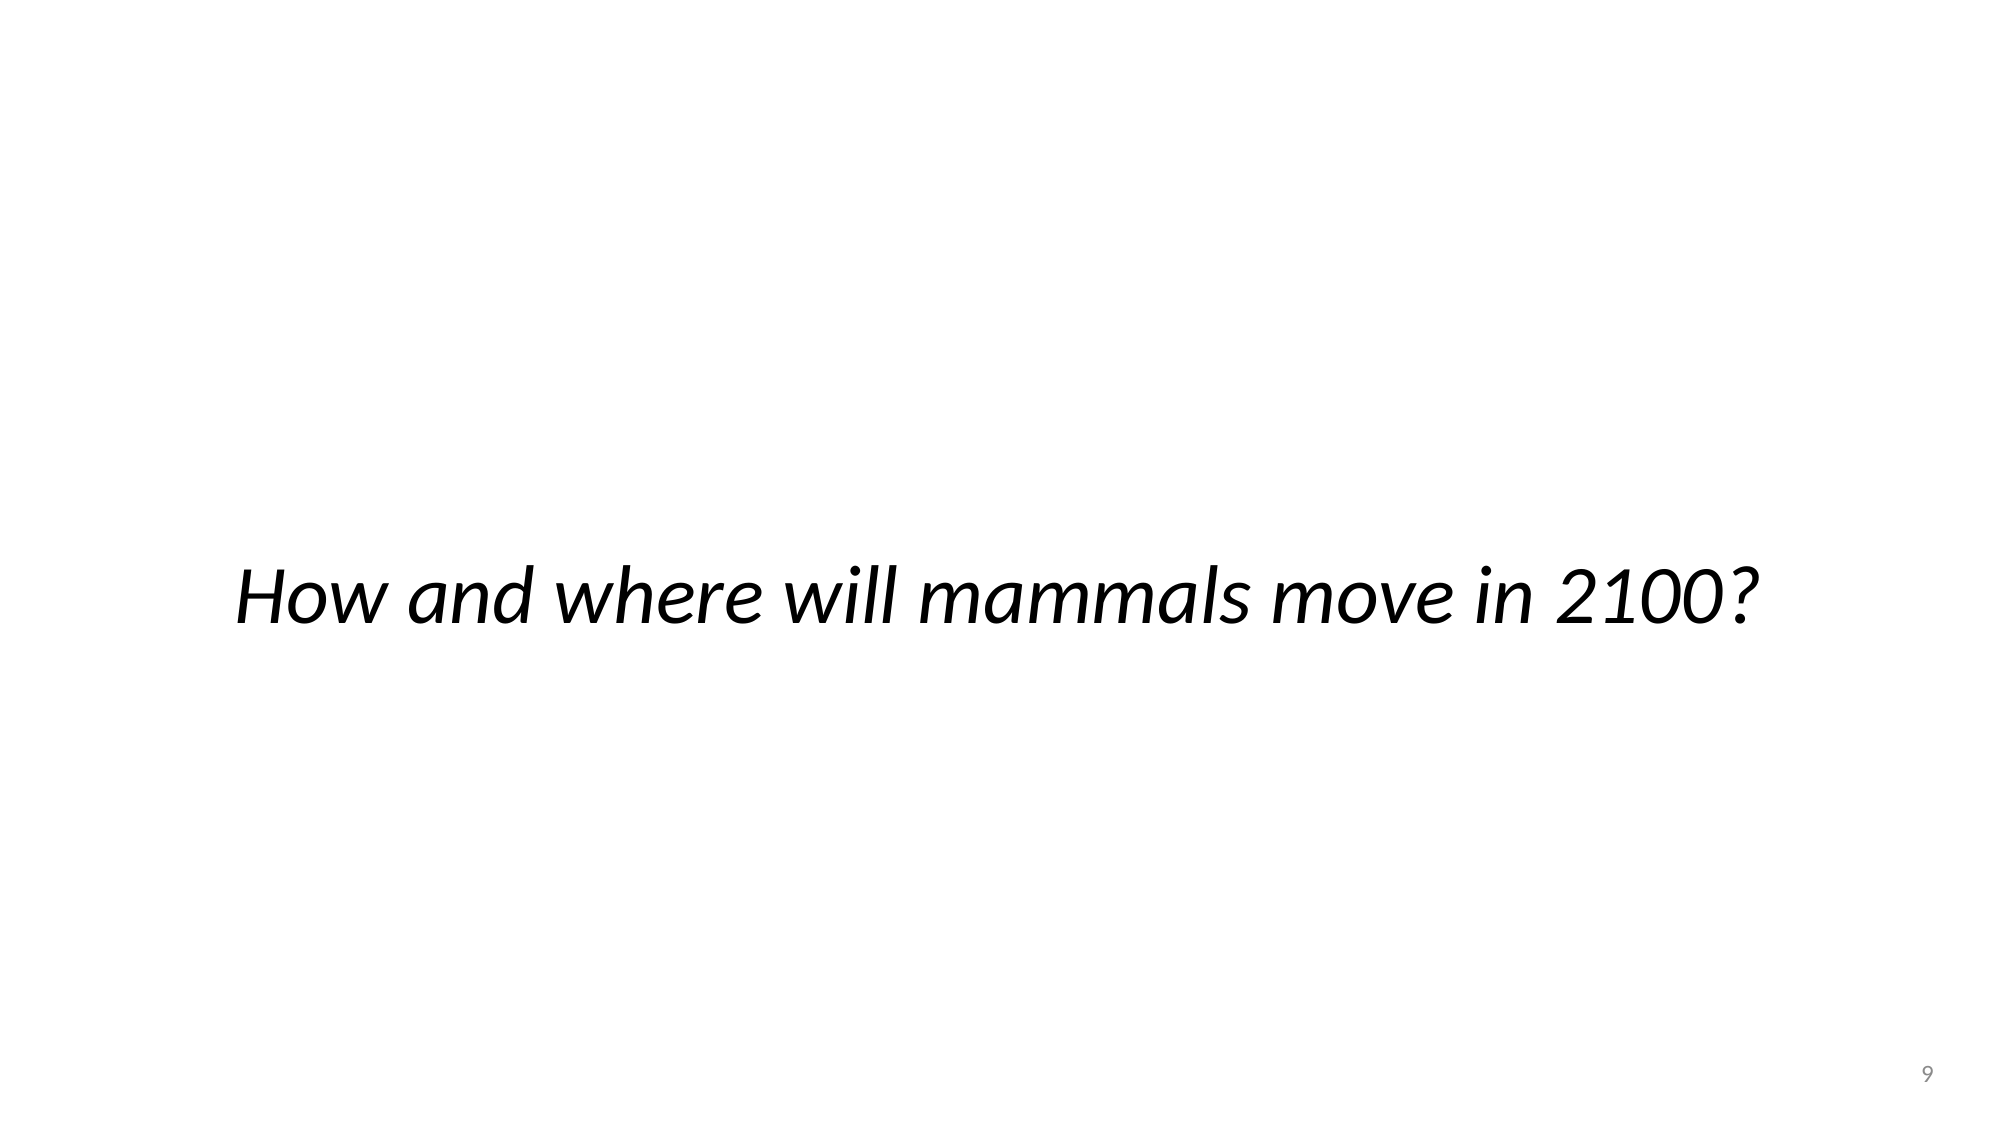

# How and where will mammals move in 2100?
9